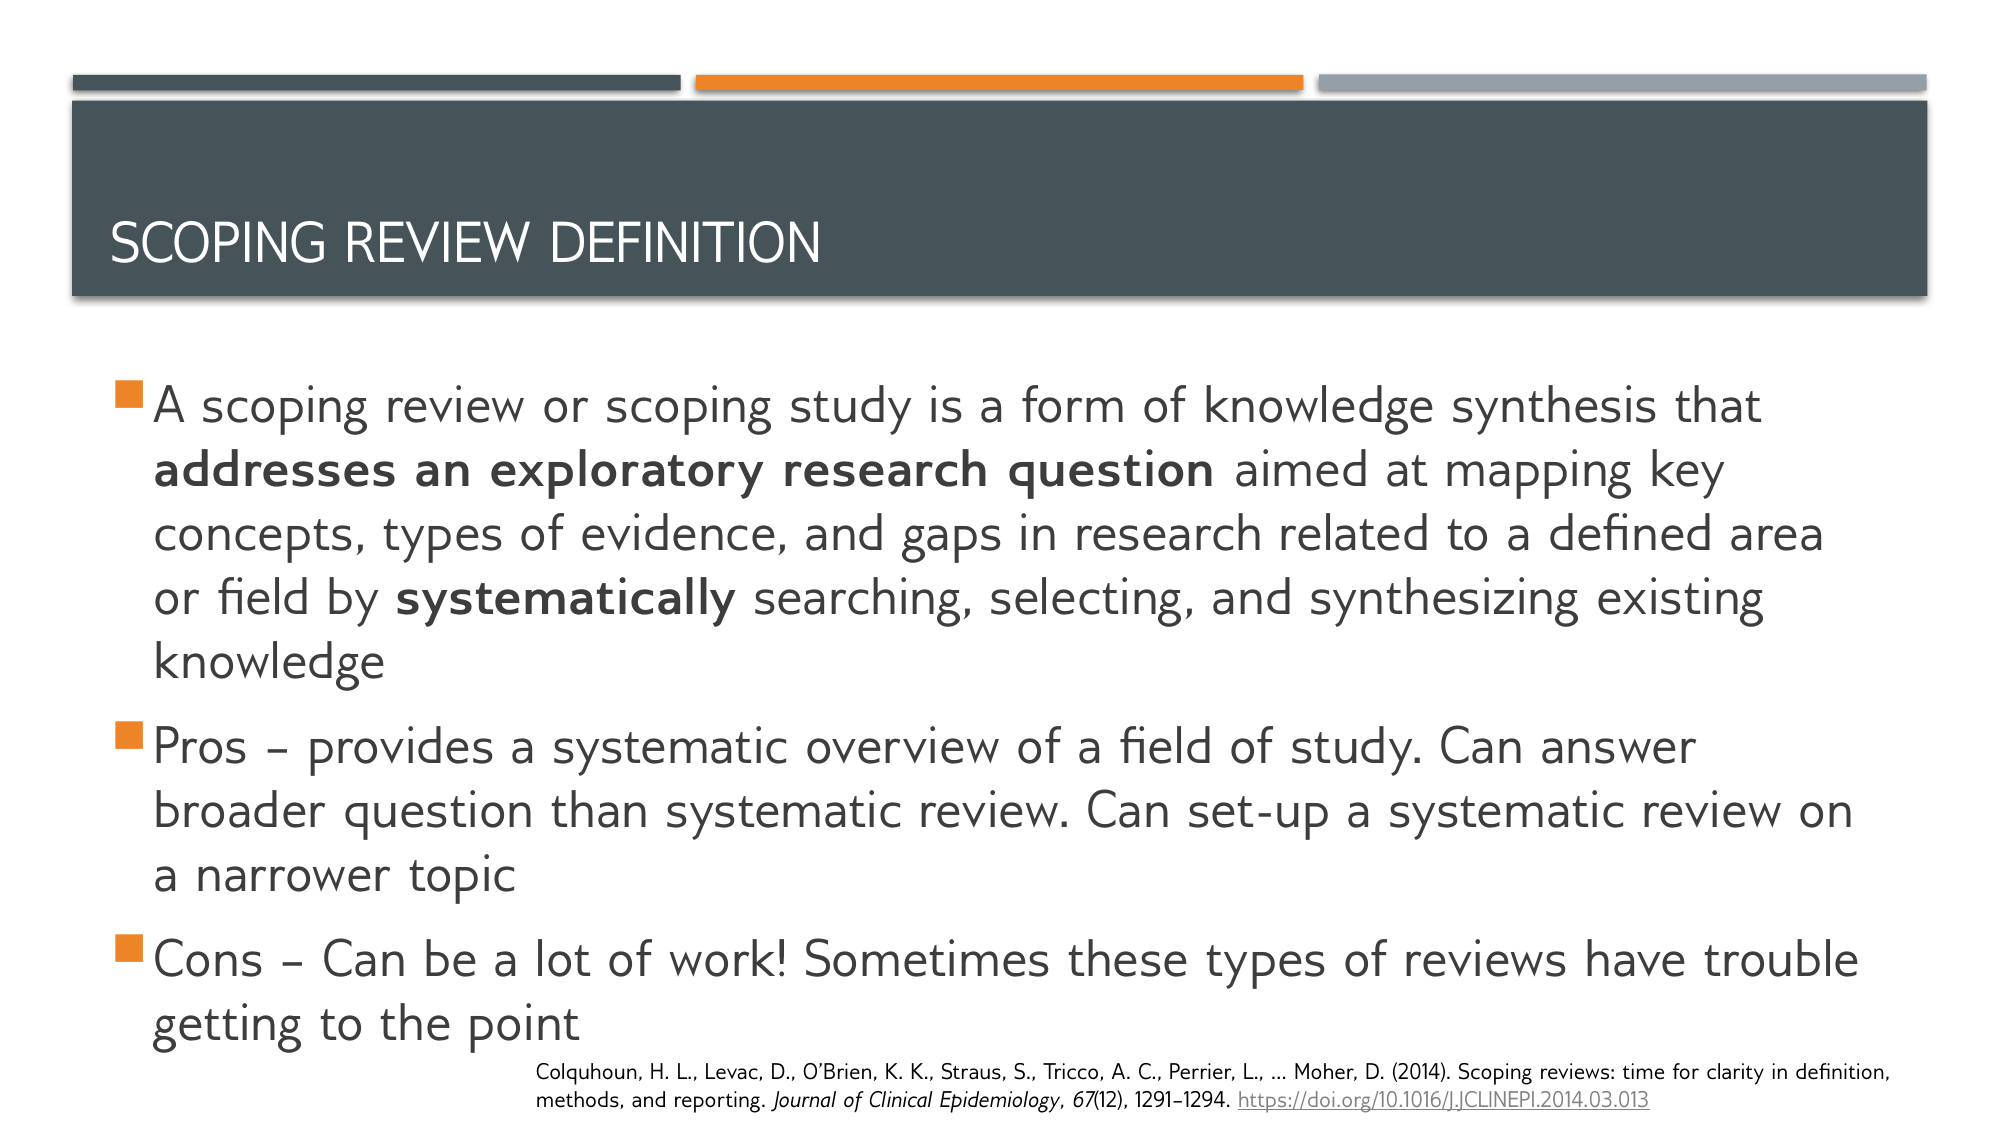

# Scoping review definition
A scoping review or scoping study is a form of knowledge synthesis that addresses an exploratory research question aimed at mapping key concepts, types of evidence, and gaps in research related to a defined area or field by systematically searching, selecting, and synthesizing existing knowledge
Pros – provides a systematic overview of a field of study. Can answer broader question than systematic review. Can set-up a systematic review on a narrower topic
Cons – Can be a lot of work! Sometimes these types of reviews have trouble getting to the point
Colquhoun, H. L., Levac, D., O’Brien, K. K., Straus, S., Tricco, A. C., Perrier, L., … Moher, D. (2014). Scoping reviews: time for clarity in definition, methods, and reporting. Journal of Clinical Epidemiology, 67(12), 1291–1294. https://doi.org/10.1016/J.JCLINEPI.2014.03.013